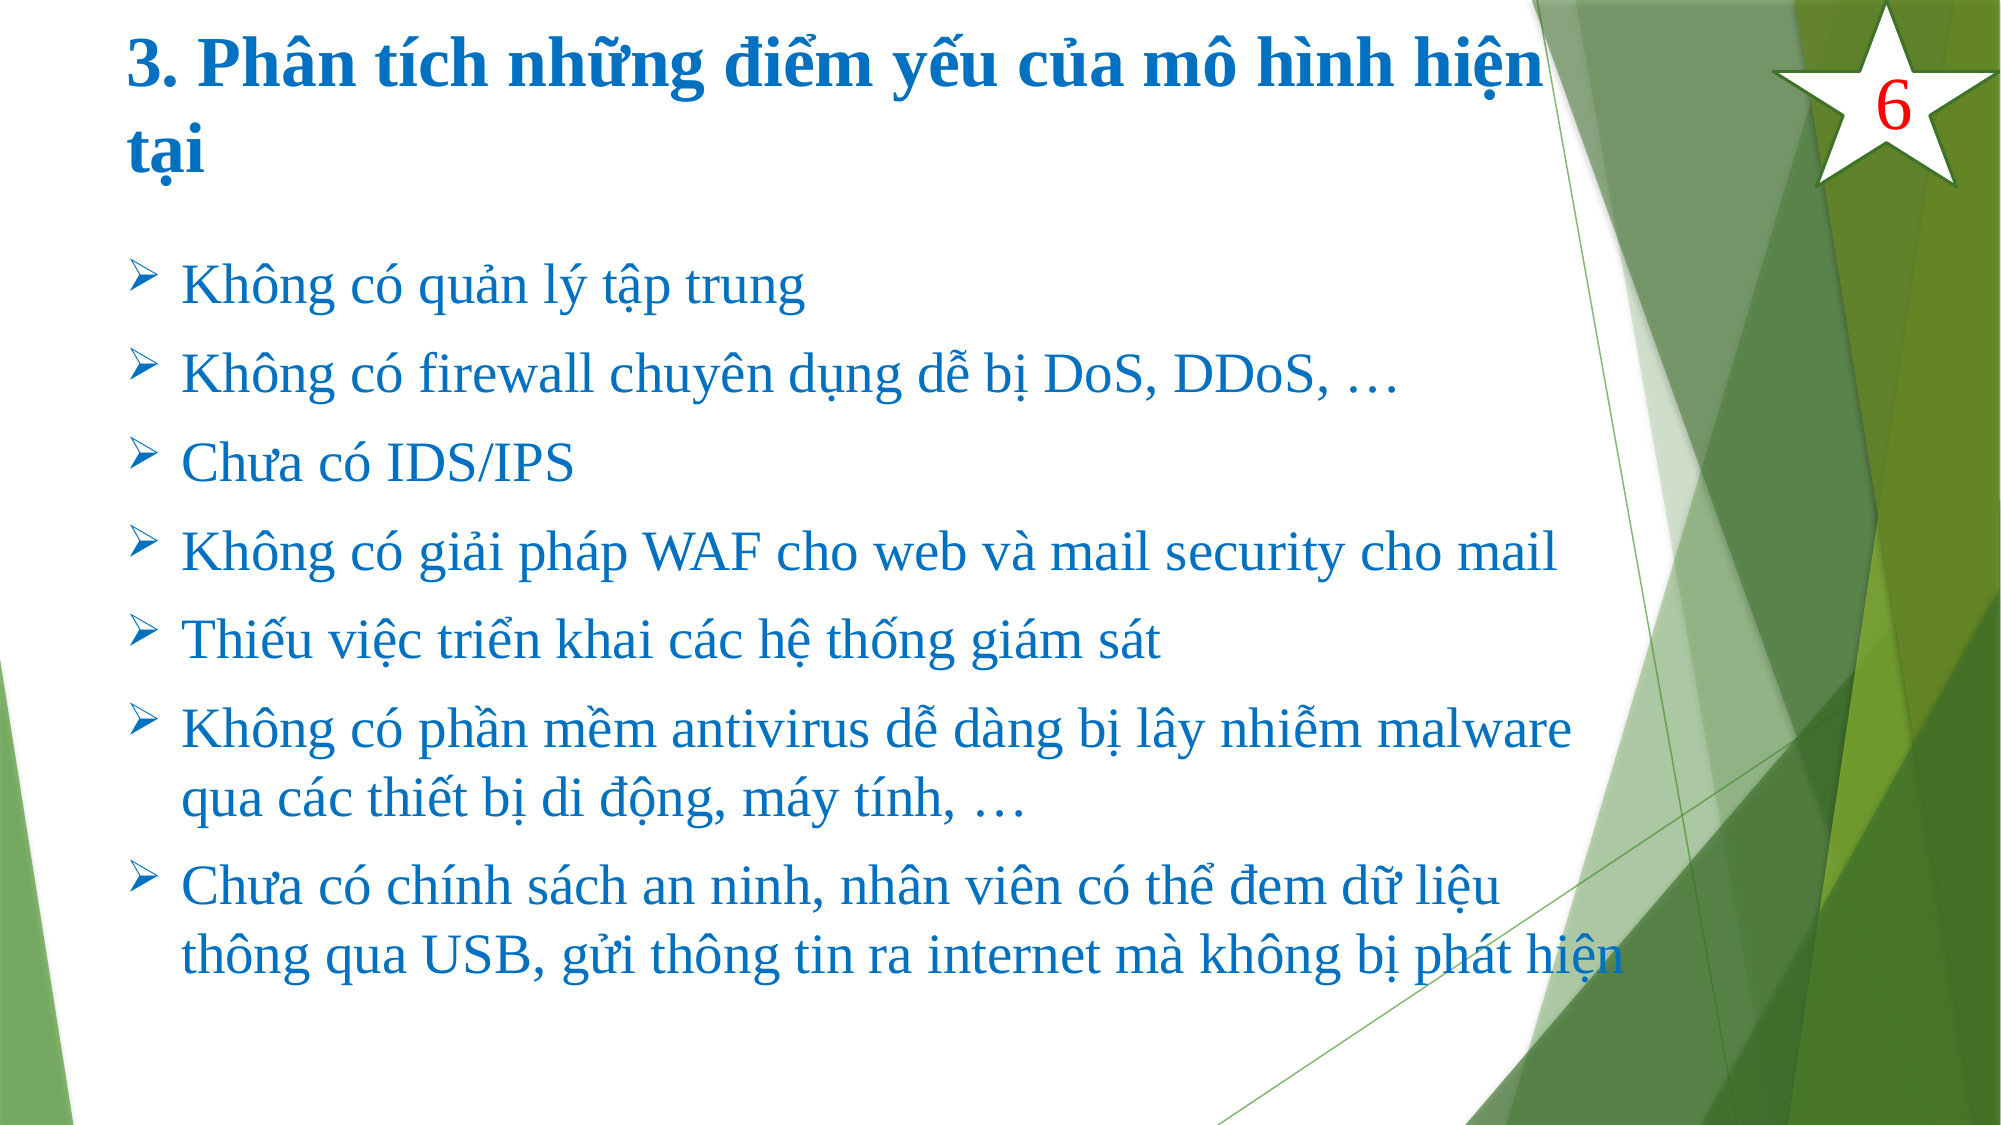

# 3. Phân tích những điểm yếu của mô hình hiện tại
6
Không có quản lý tập trung
Không có firewall chuyên dụng dễ bị DoS, DDoS, …
Chưa có IDS/IPS
Không có giải pháp WAF cho web và mail security cho mail
Thiếu việc triển khai các hệ thống giám sát
Không có phần mềm antivirus dễ dàng bị lây nhiễm malware qua các thiết bị di động, máy tính, …
Chưa có chính sách an ninh, nhân viên có thể đem dữ liệu thông qua USB, gửi thông tin ra internet mà không bị phát hiện